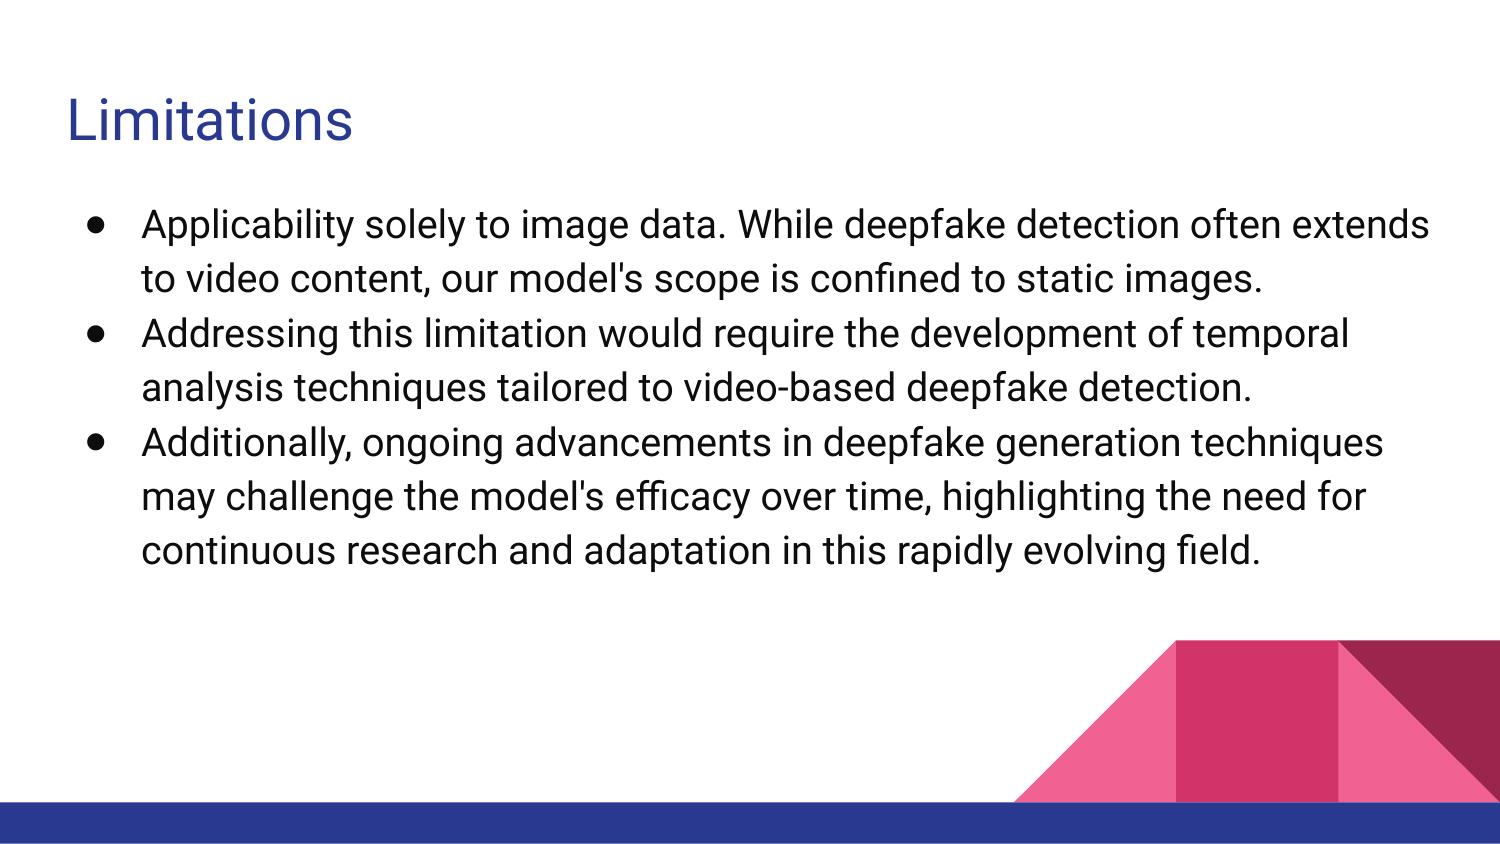

# Limitations
Applicability solely to image data. While deepfake detection often extends to video content, our model's scope is confined to static images.
Addressing this limitation would require the development of temporal analysis techniques tailored to video-based deepfake detection.
Additionally, ongoing advancements in deepfake generation techniques may challenge the model's efficacy over time, highlighting the need for continuous research and adaptation in this rapidly evolving field.